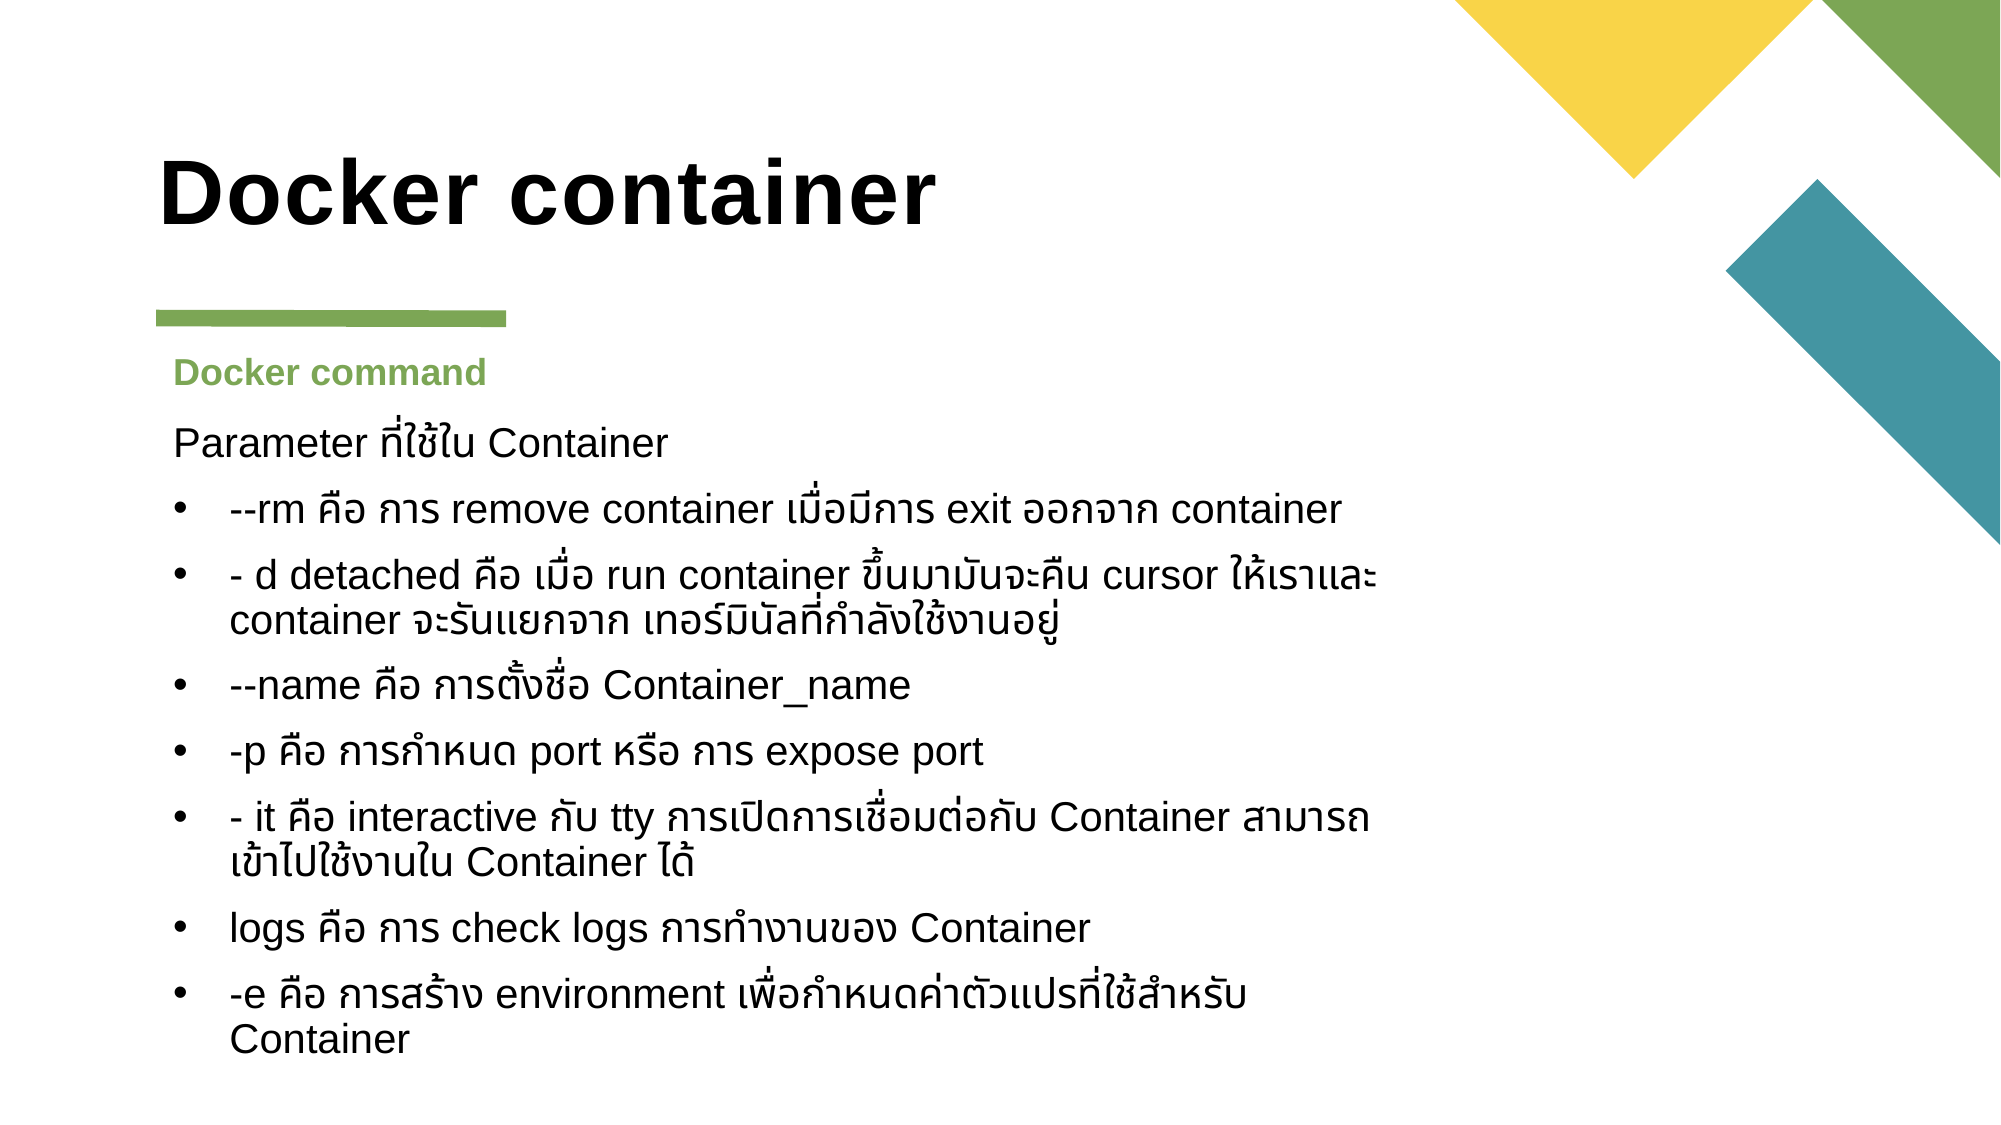

# Docker container
Docker command
Parameter ที่ใช้ใน Container
--rm คือ การ remove container เมื่อมีการ exit ออกจาก container
- d detached คือ เมื่อ run container ขึ้นมามันจะคืน cursor ให้เราและ container จะรันแยกจาก เทอร์มินัลที่กำลังใช้งานอยู่
--name คือ การตั้งชื่อ Container_name
-p คือ การกำหนด port หรือ การ expose port
- it คือ interactive กับ tty การเปิดการเชื่อมต่อกับ Container สามารถเข้าไปใช้งานใน Container ได้
logs คือ การ check logs การทำงานของ Container
-e คือ การสร้าง environment เพื่อกำหนดค่าตัวแปรที่ใช้สำหรับ Container